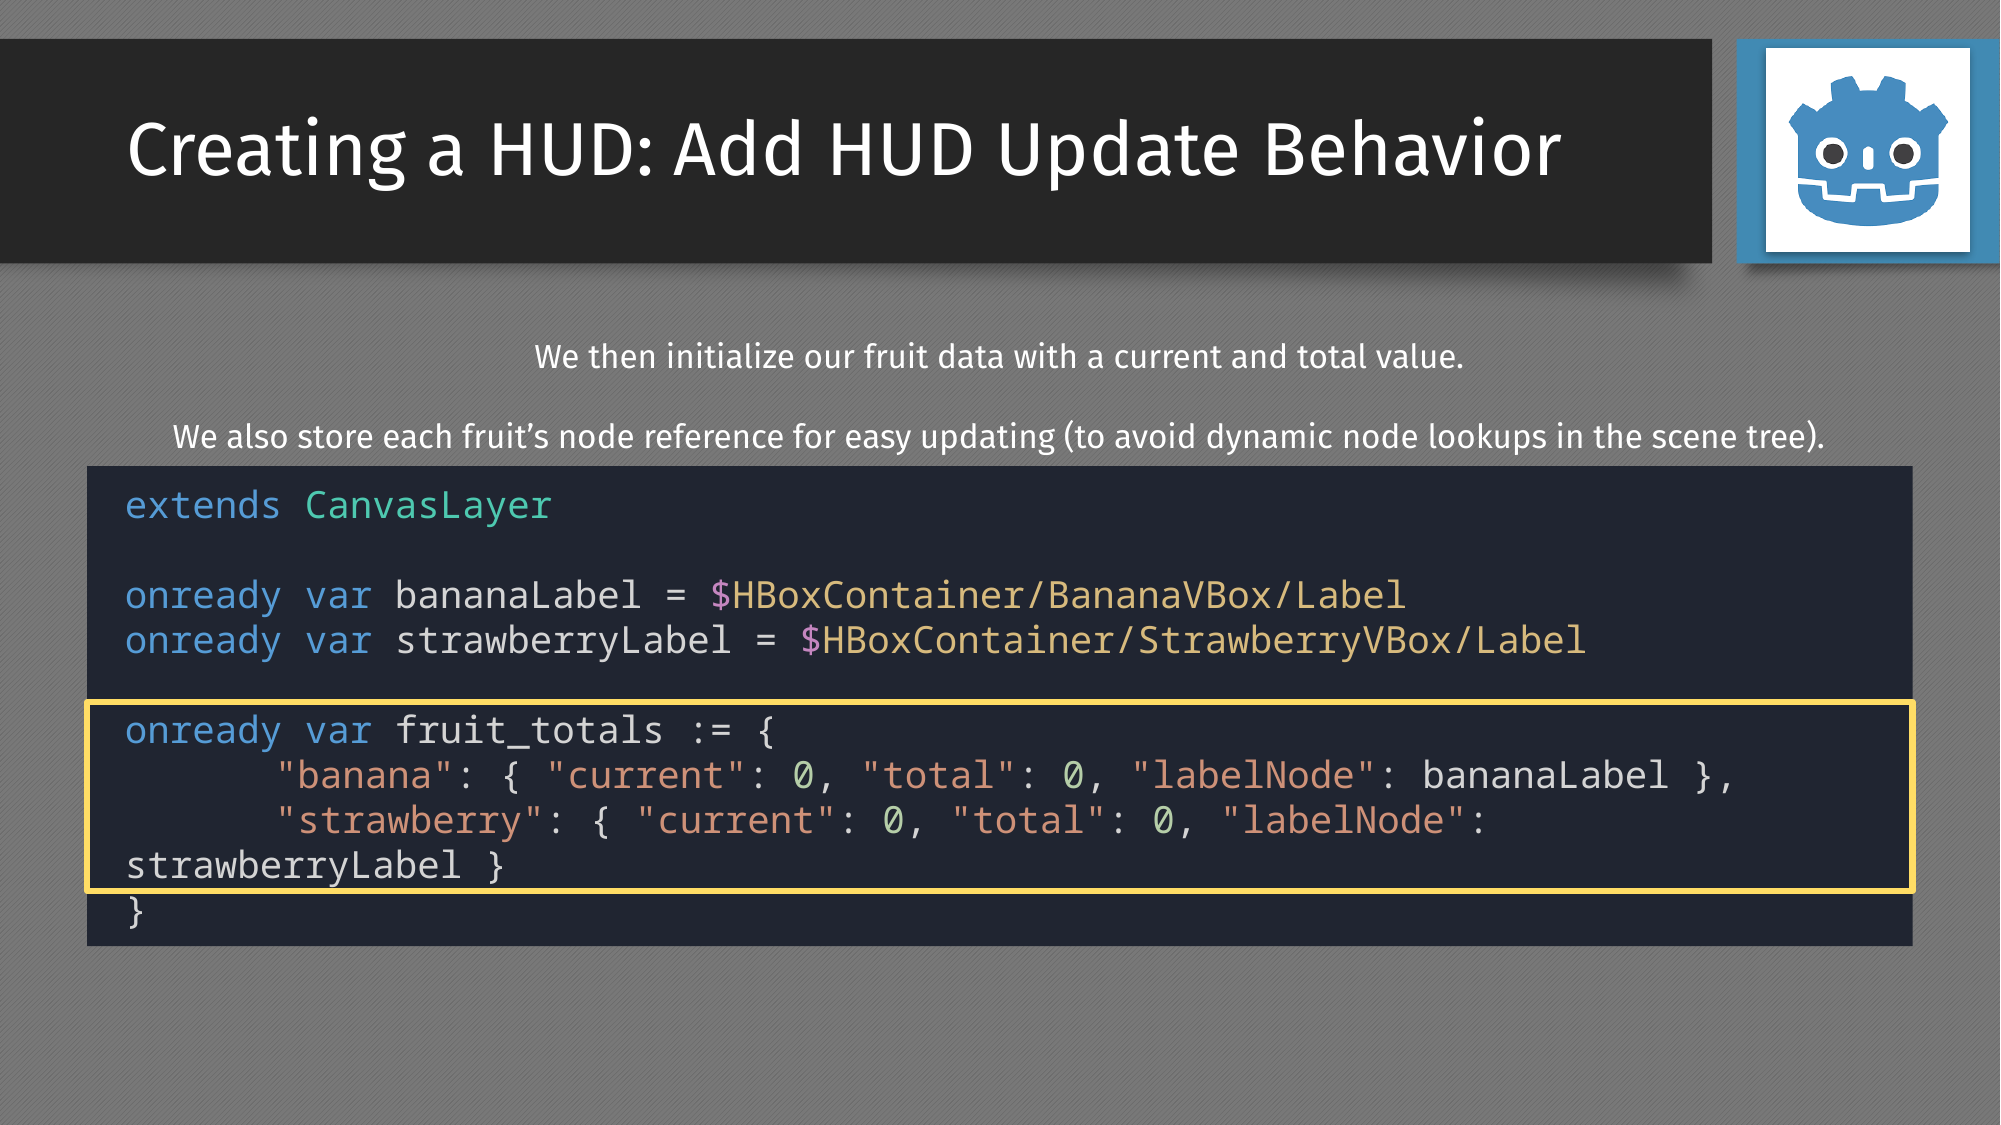

# Creating a HUD: Add HUD Update Behavior
We then initialize our fruit data with a current and total value.

We also store each fruit’s node reference for easy updating (to avoid dynamic node lookups in the scene tree).
extends CanvasLayer
onready var bananaLabel = $HBoxContainer/BananaVBox/Label
onready var strawberryLabel = $HBoxContainer/StrawberryVBox/Label
onready var fruit_totals := {
	"banana": { "current": 0, "total": 0, "labelNode": bananaLabel },
	"strawberry": { "current": 0, "total": 0, "labelNode": strawberryLabel }
}